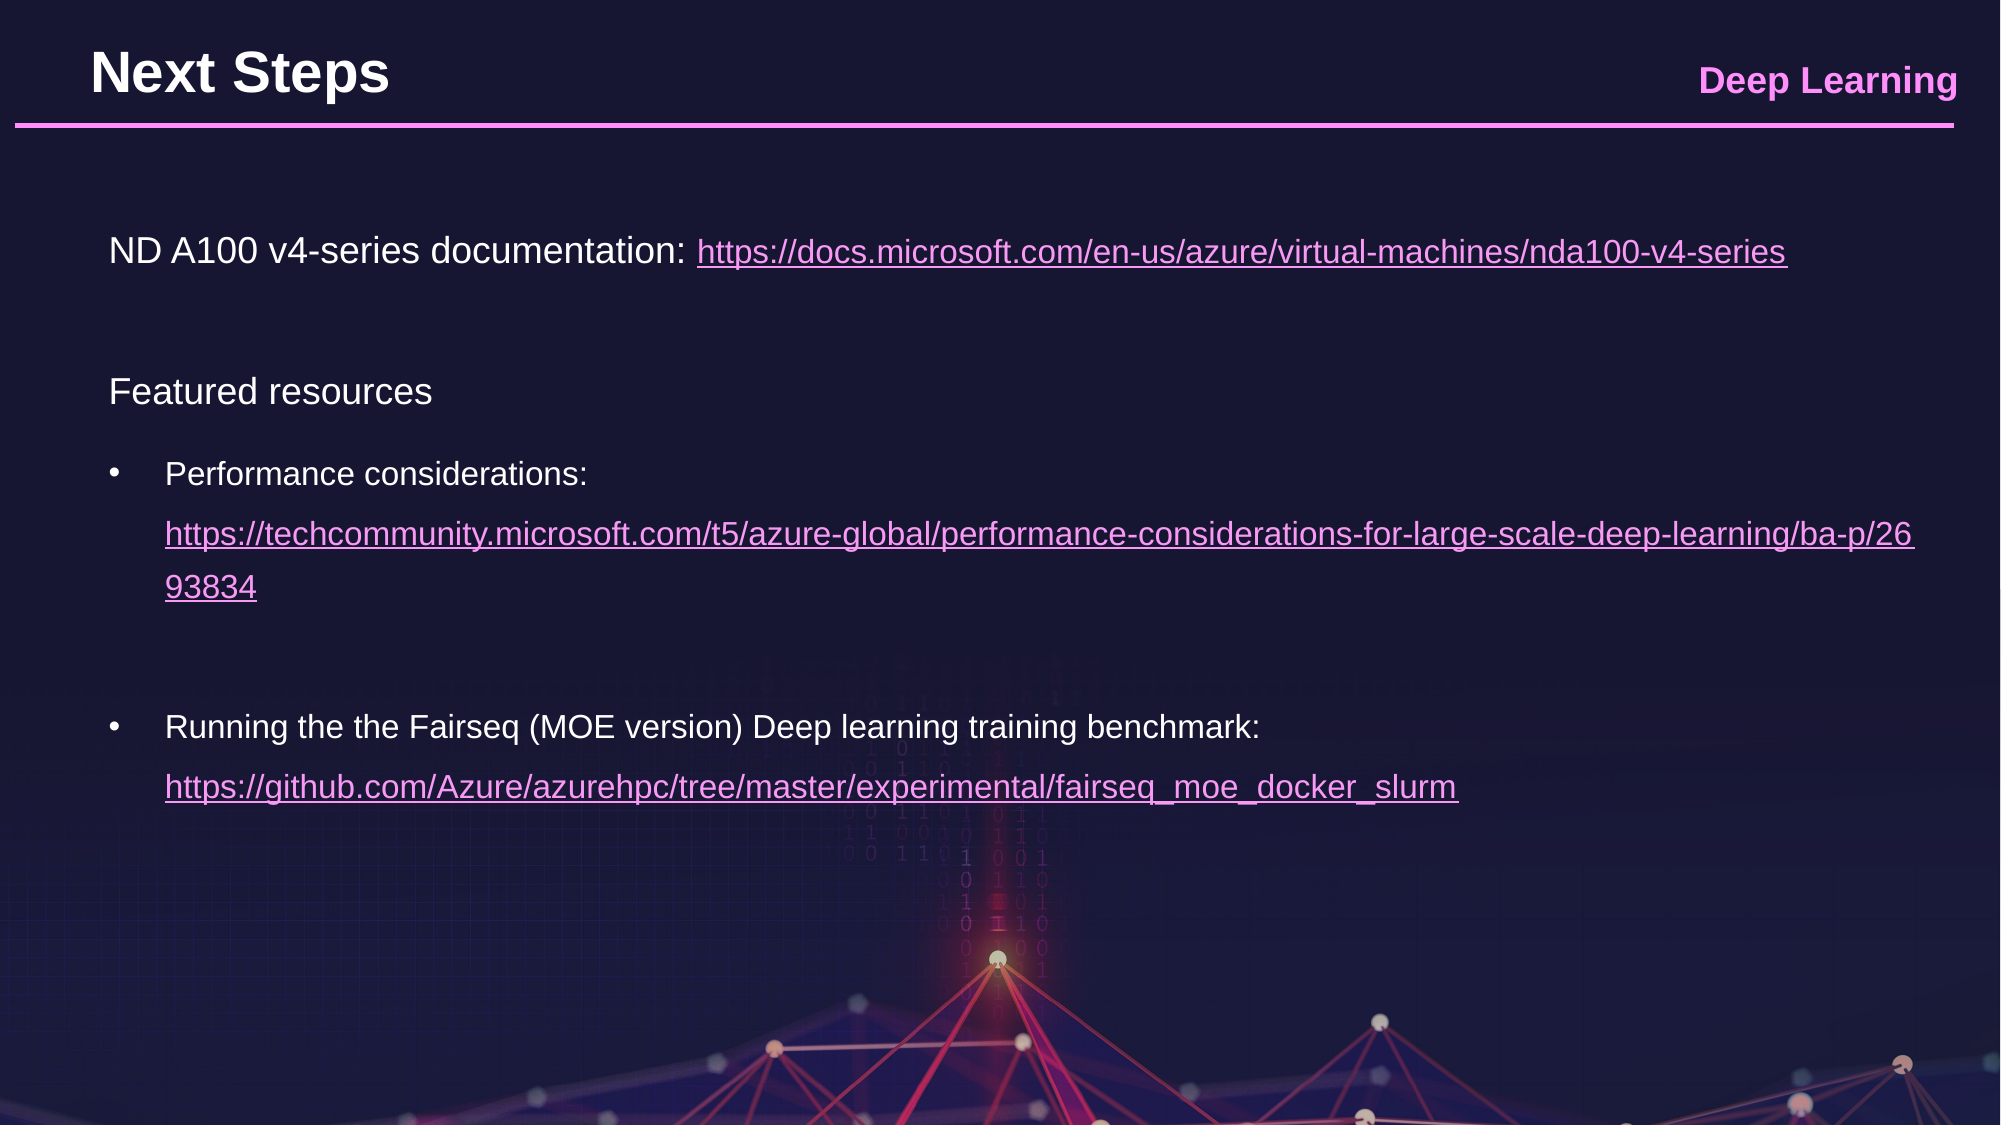

# Next Steps
ND A100 v4-series documentation: https://docs.microsoft.com/en-us/azure/virtual-machines/nda100-v4-series

Featured resources
Performance considerations:
https://techcommunity.microsoft.com/t5/azure-global/performance-considerations-for-large-scale-deep-learning/ba-p/2693834
Running the the Fairseq (MOE version) Deep learning training benchmark:  https://github.com/Azure/azurehpc/tree/master/experimental/fairseq_moe_docker_slurm